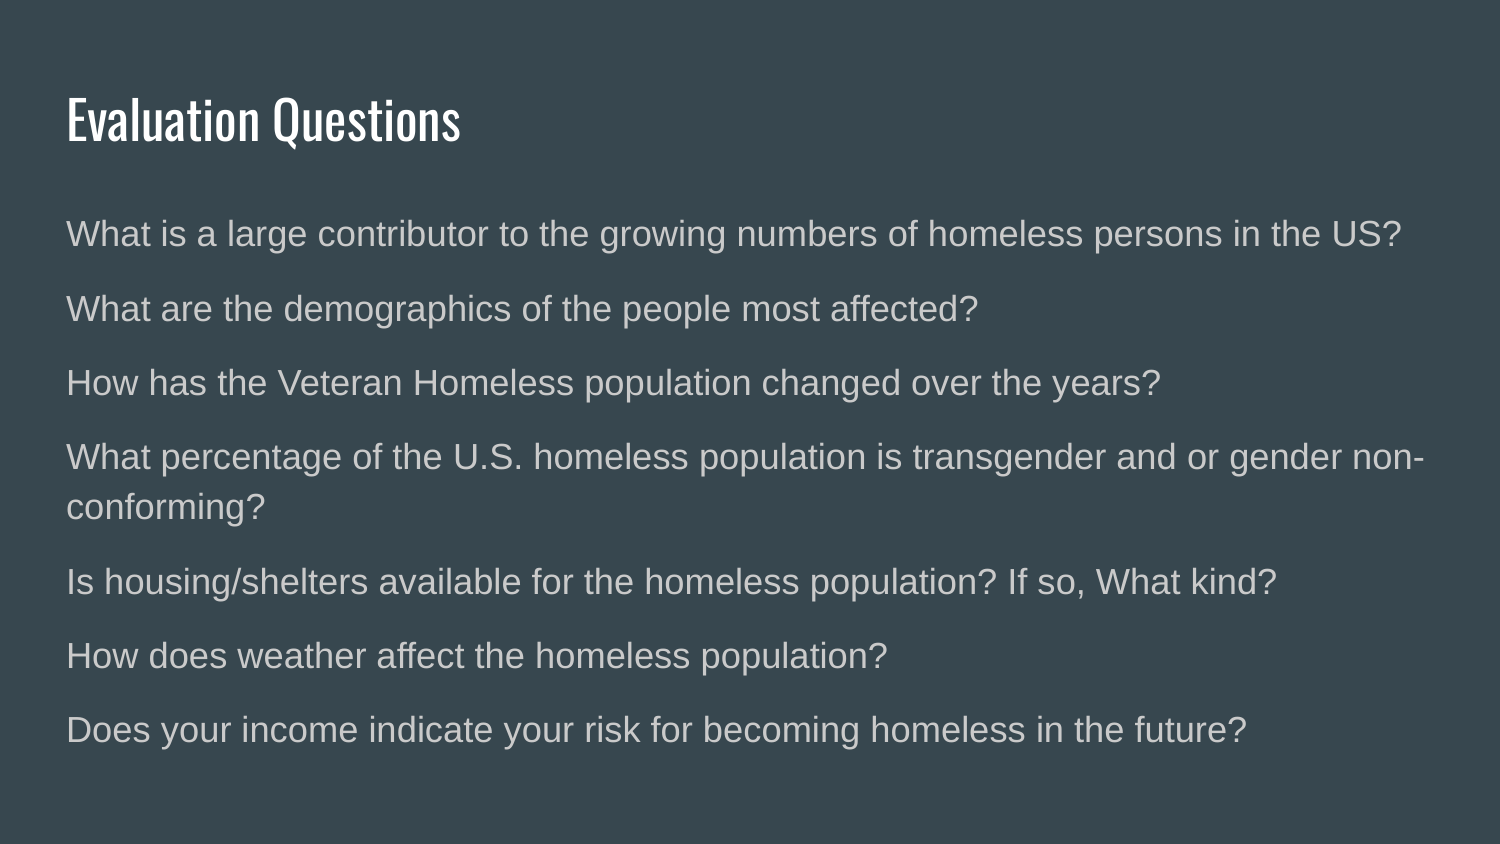

# Evaluation Questions
What is a large contributor to the growing numbers of homeless persons in the US?
What are the demographics of the people most affected?
How has the Veteran Homeless population changed over the years?
What percentage of the U.S. homeless population is transgender and or gender non-conforming?
Is housing/shelters available for the homeless population? If so, What kind?
How does weather affect the homeless population?
Does your income indicate your risk for becoming homeless in the future?